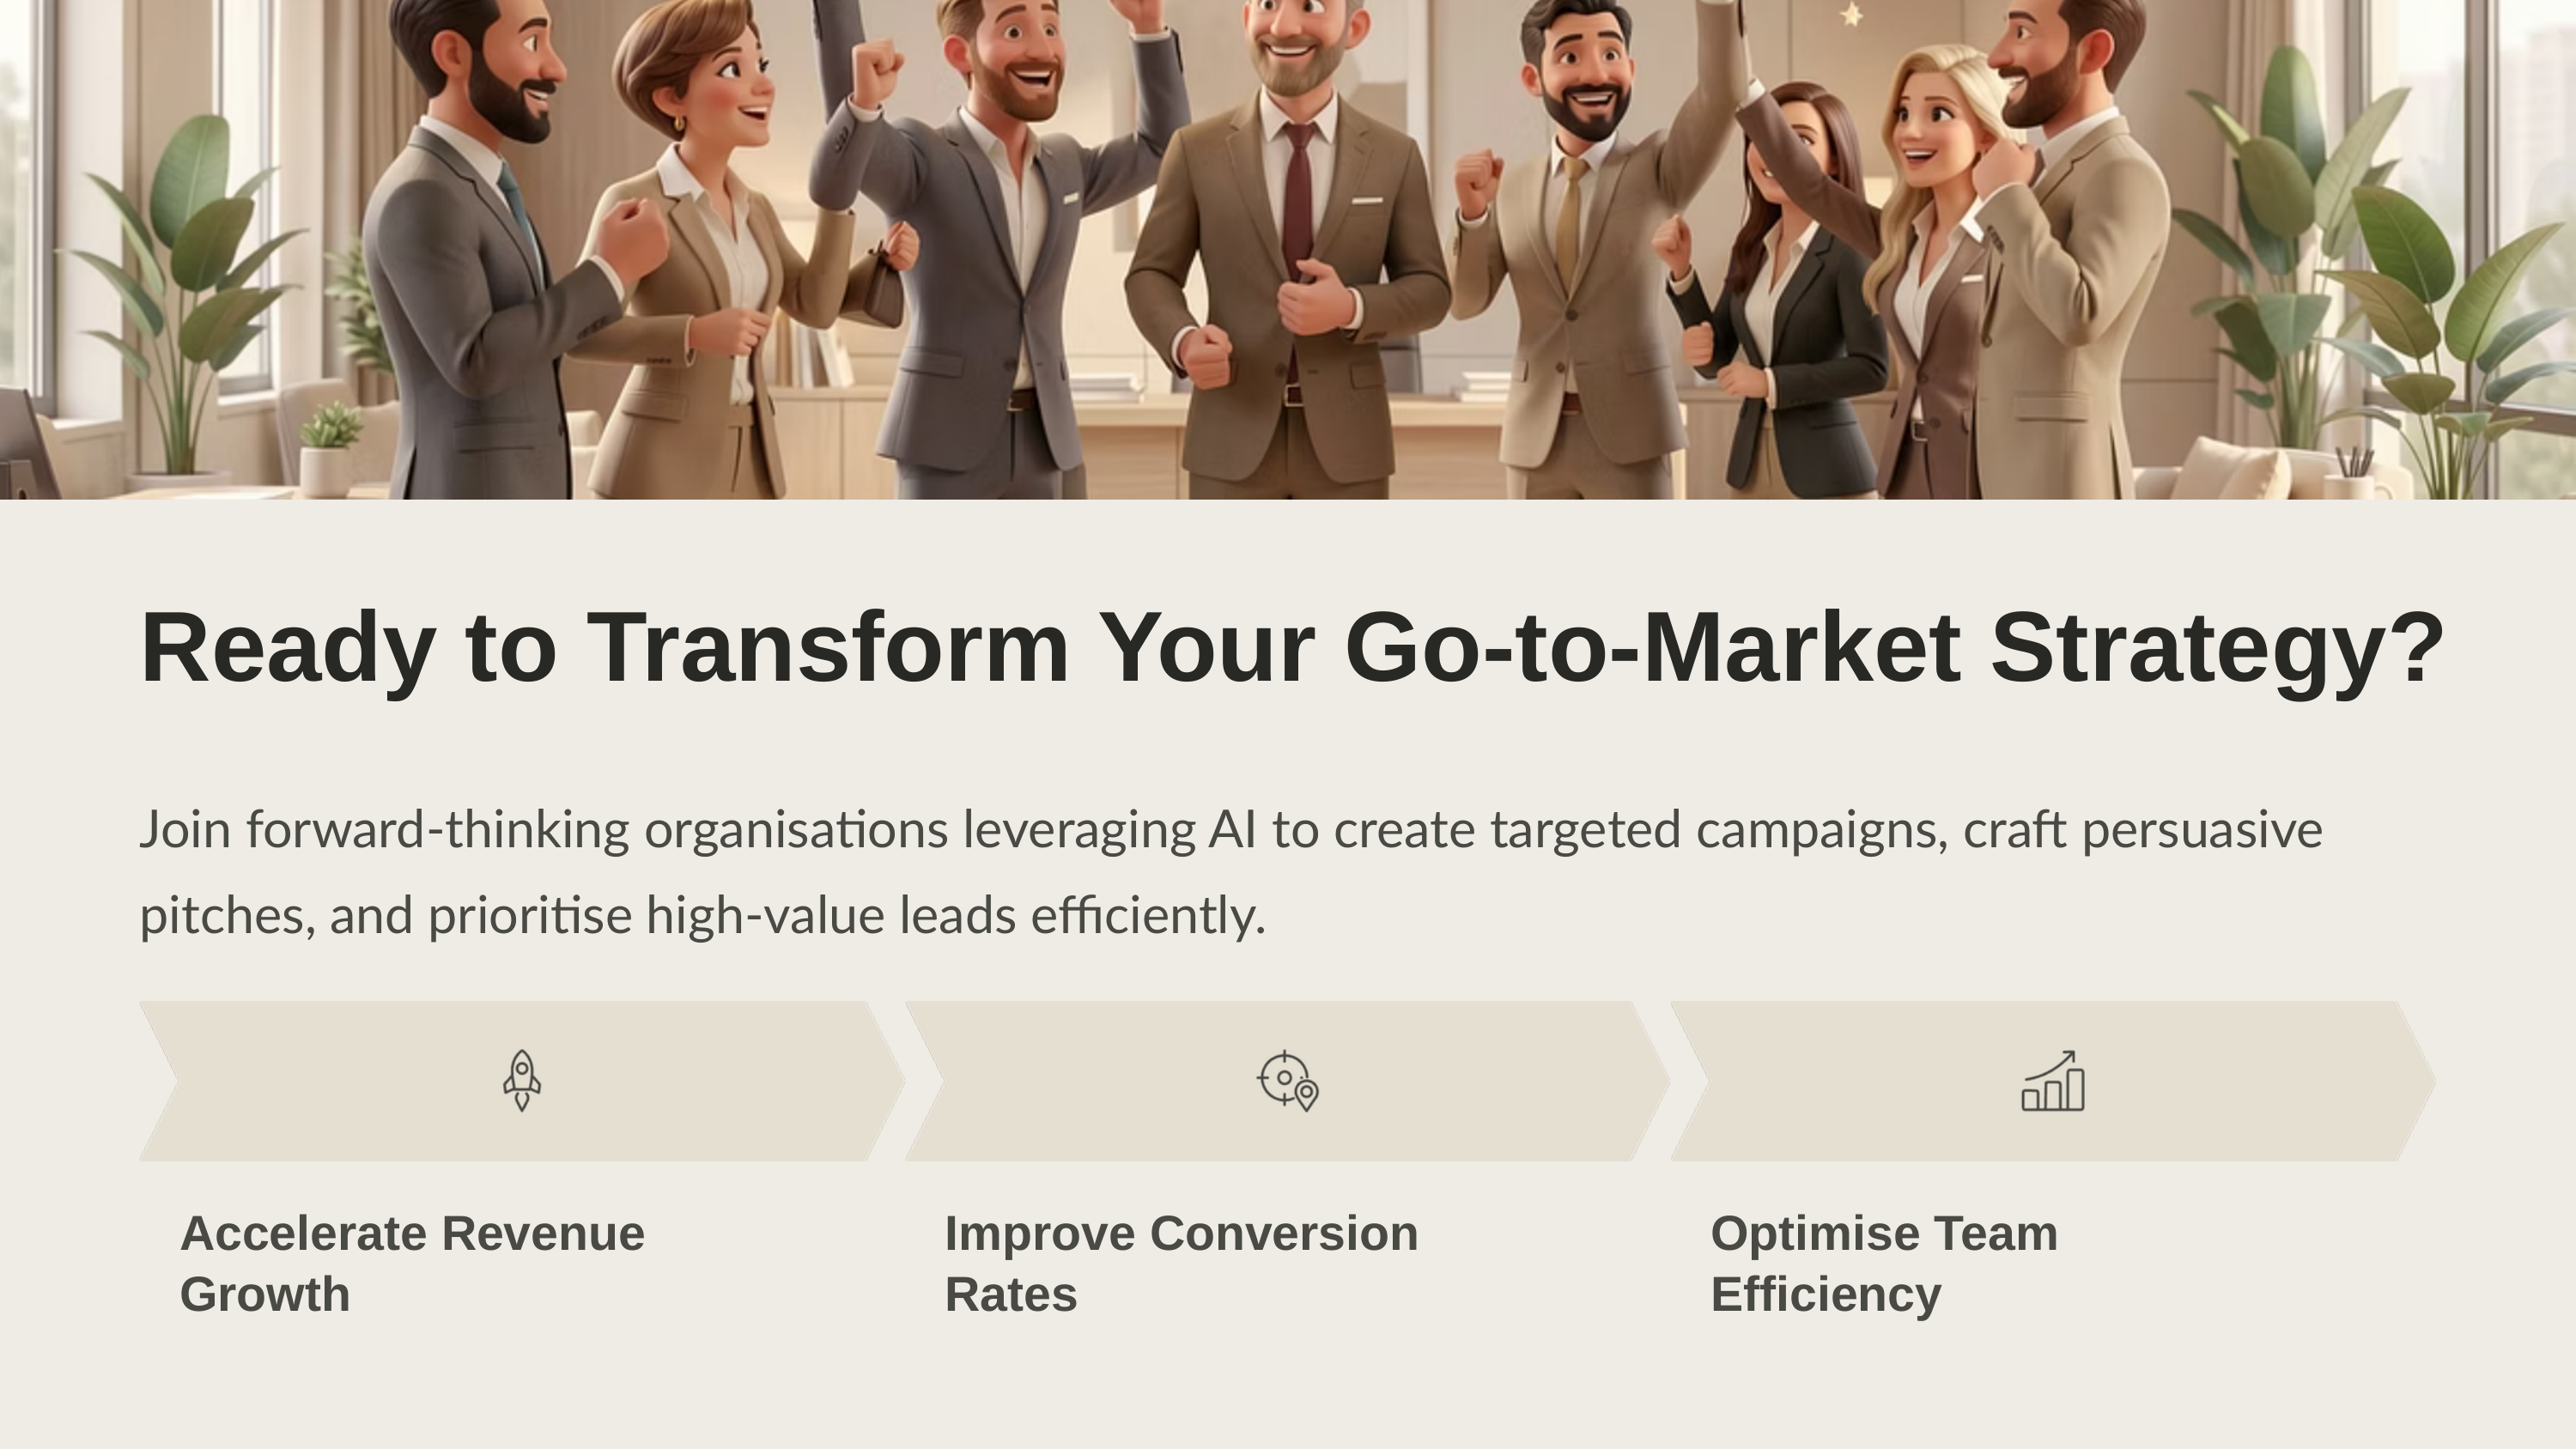

Ready to Transform Your Go-to-Market Strategy?
Join forward-thinking organisations leveraging AI to create targeted campaigns, craft persuasive pitches, and prioritise high-value leads efficiently.

Accelerate Revenue Growth
Improve Conversion Rates
Optimise Team Efficiency